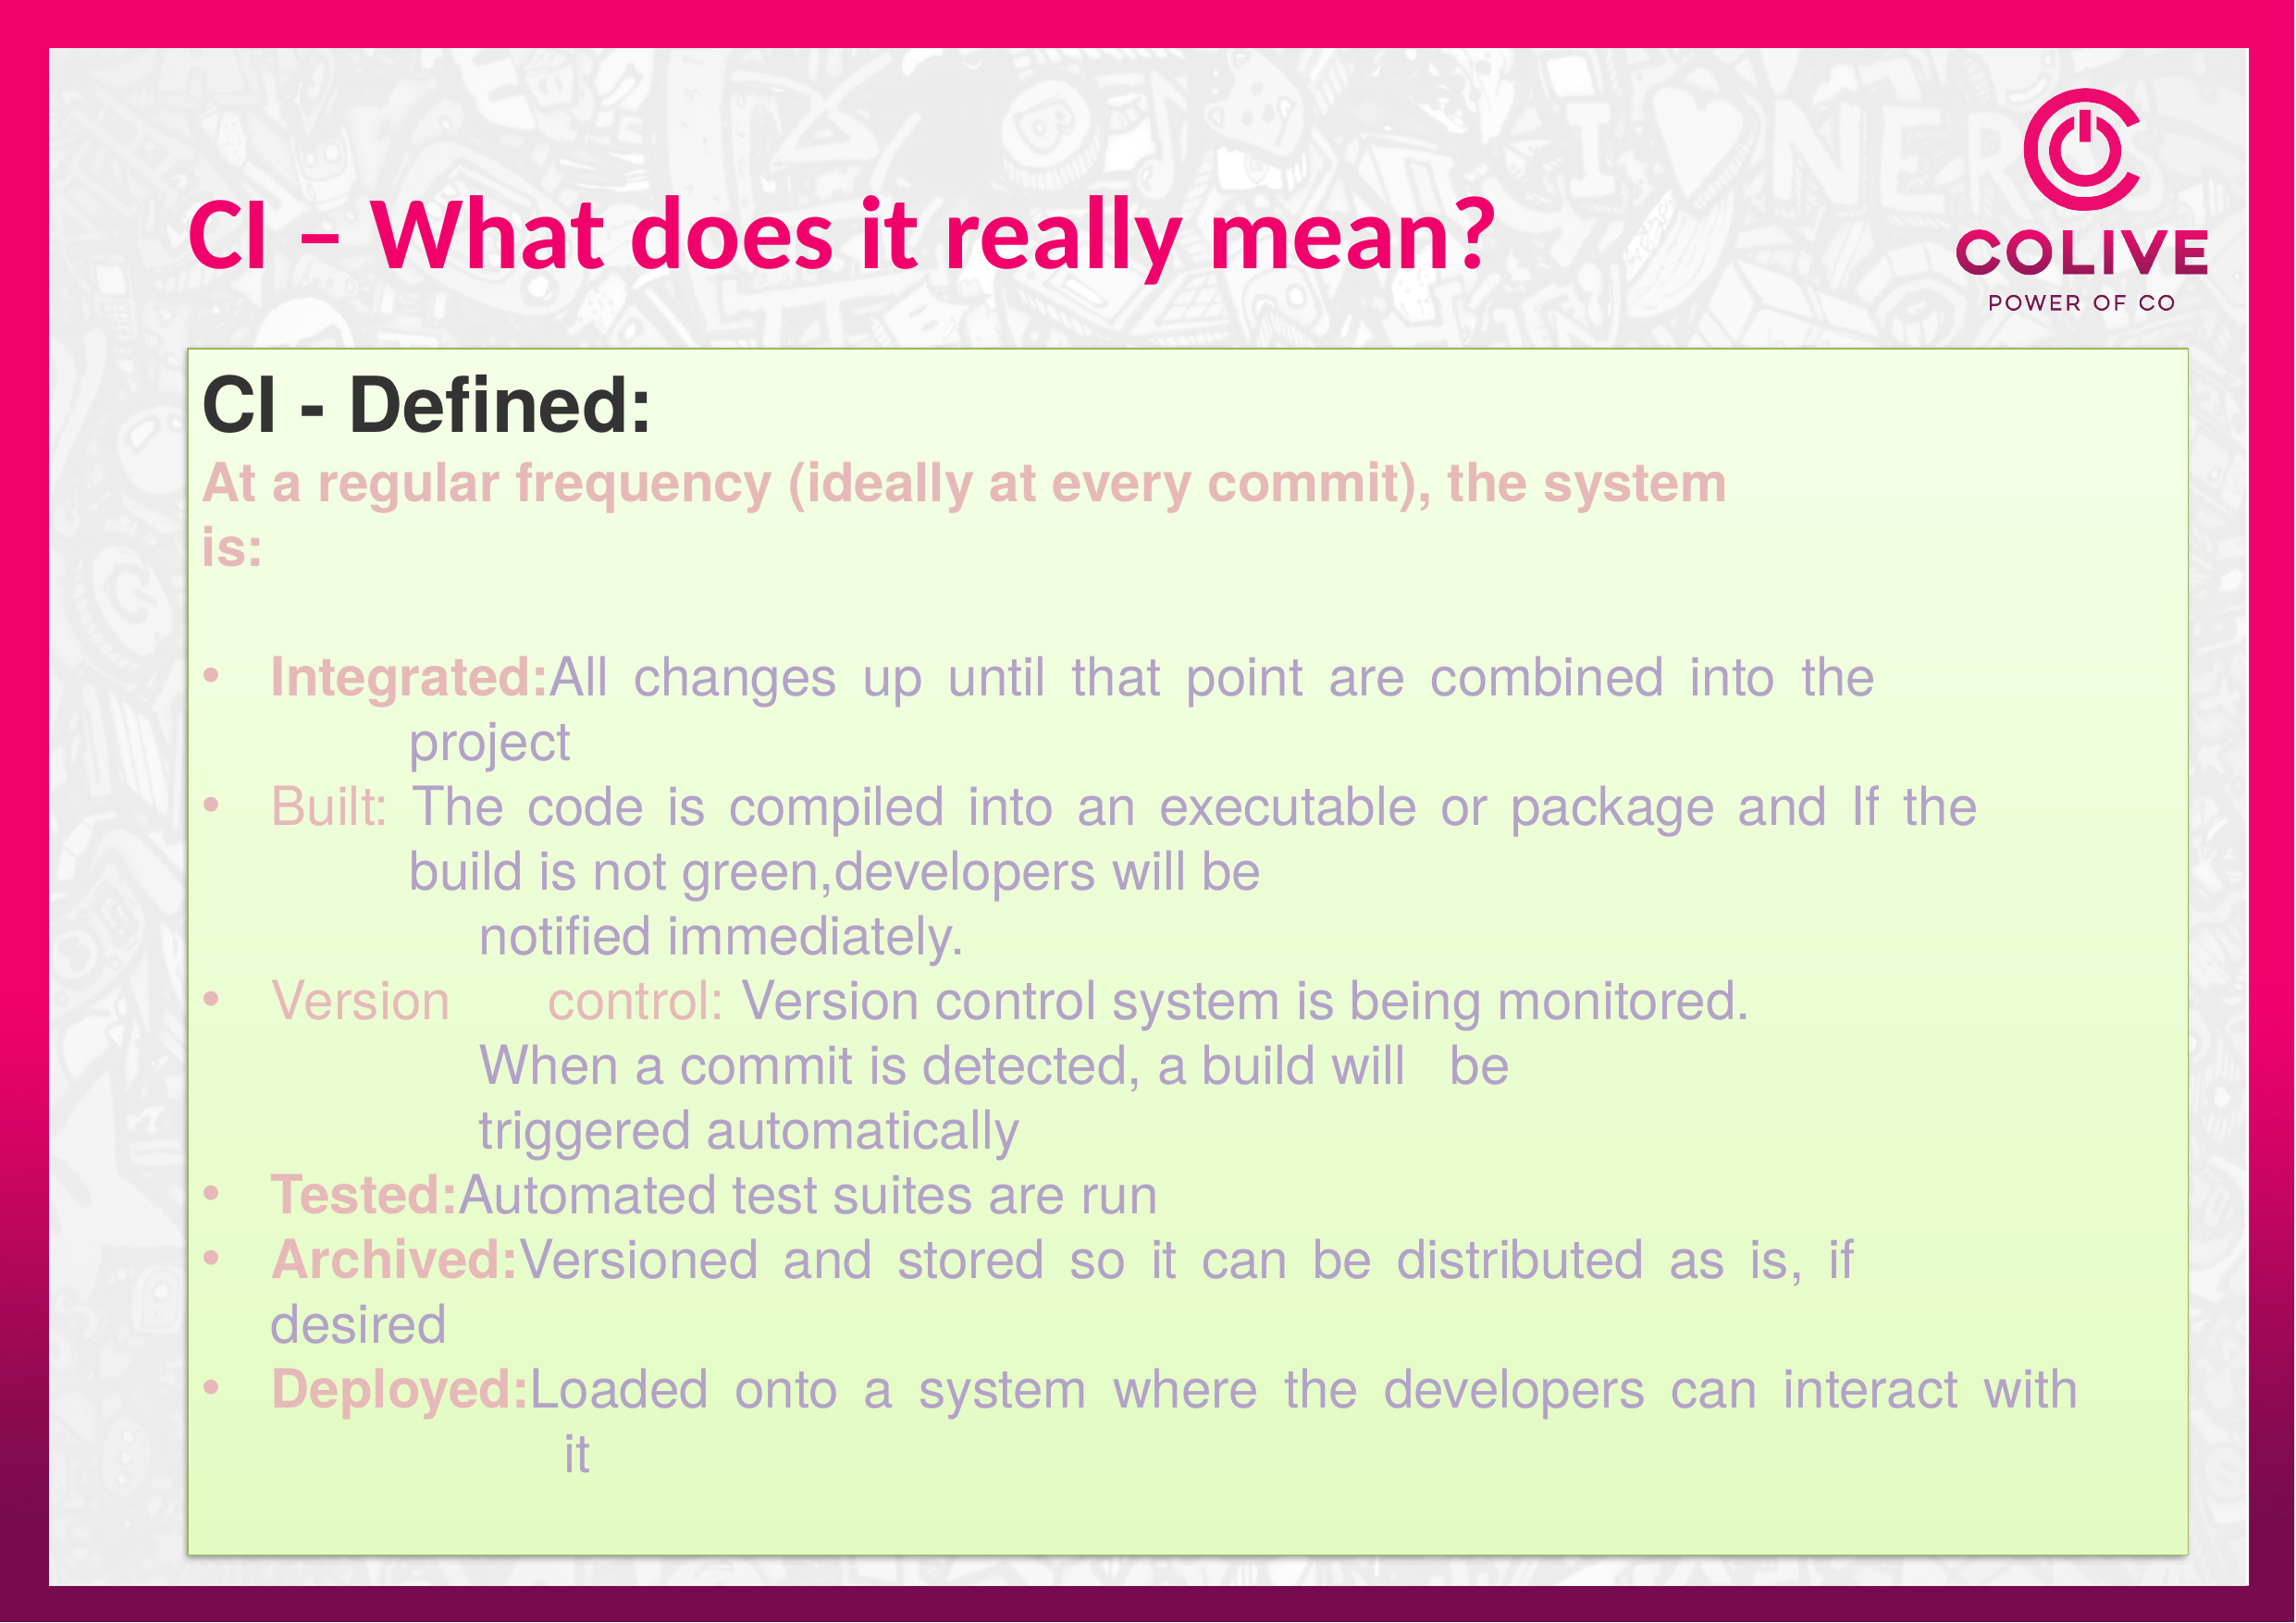

# CI – What does it really mean?
CI - Defined:
At a regular frequency (ideally at every commit), the system
is:

Integrated:All changes up until that point are combined into the 			project
Built: The code is compiled into an executable or package and If the 			build is not green,developers will be
		notified immediately.
Version	control: Version control system is being monitored.
		When a commit is detected, a build will	be
		triggered automatically
Tested:Automated test suites are run
Archived:Versioned and stored so it can be distributed as is, if 			desired
Deployed:Loaded onto a system where the developers can interact with 			 it